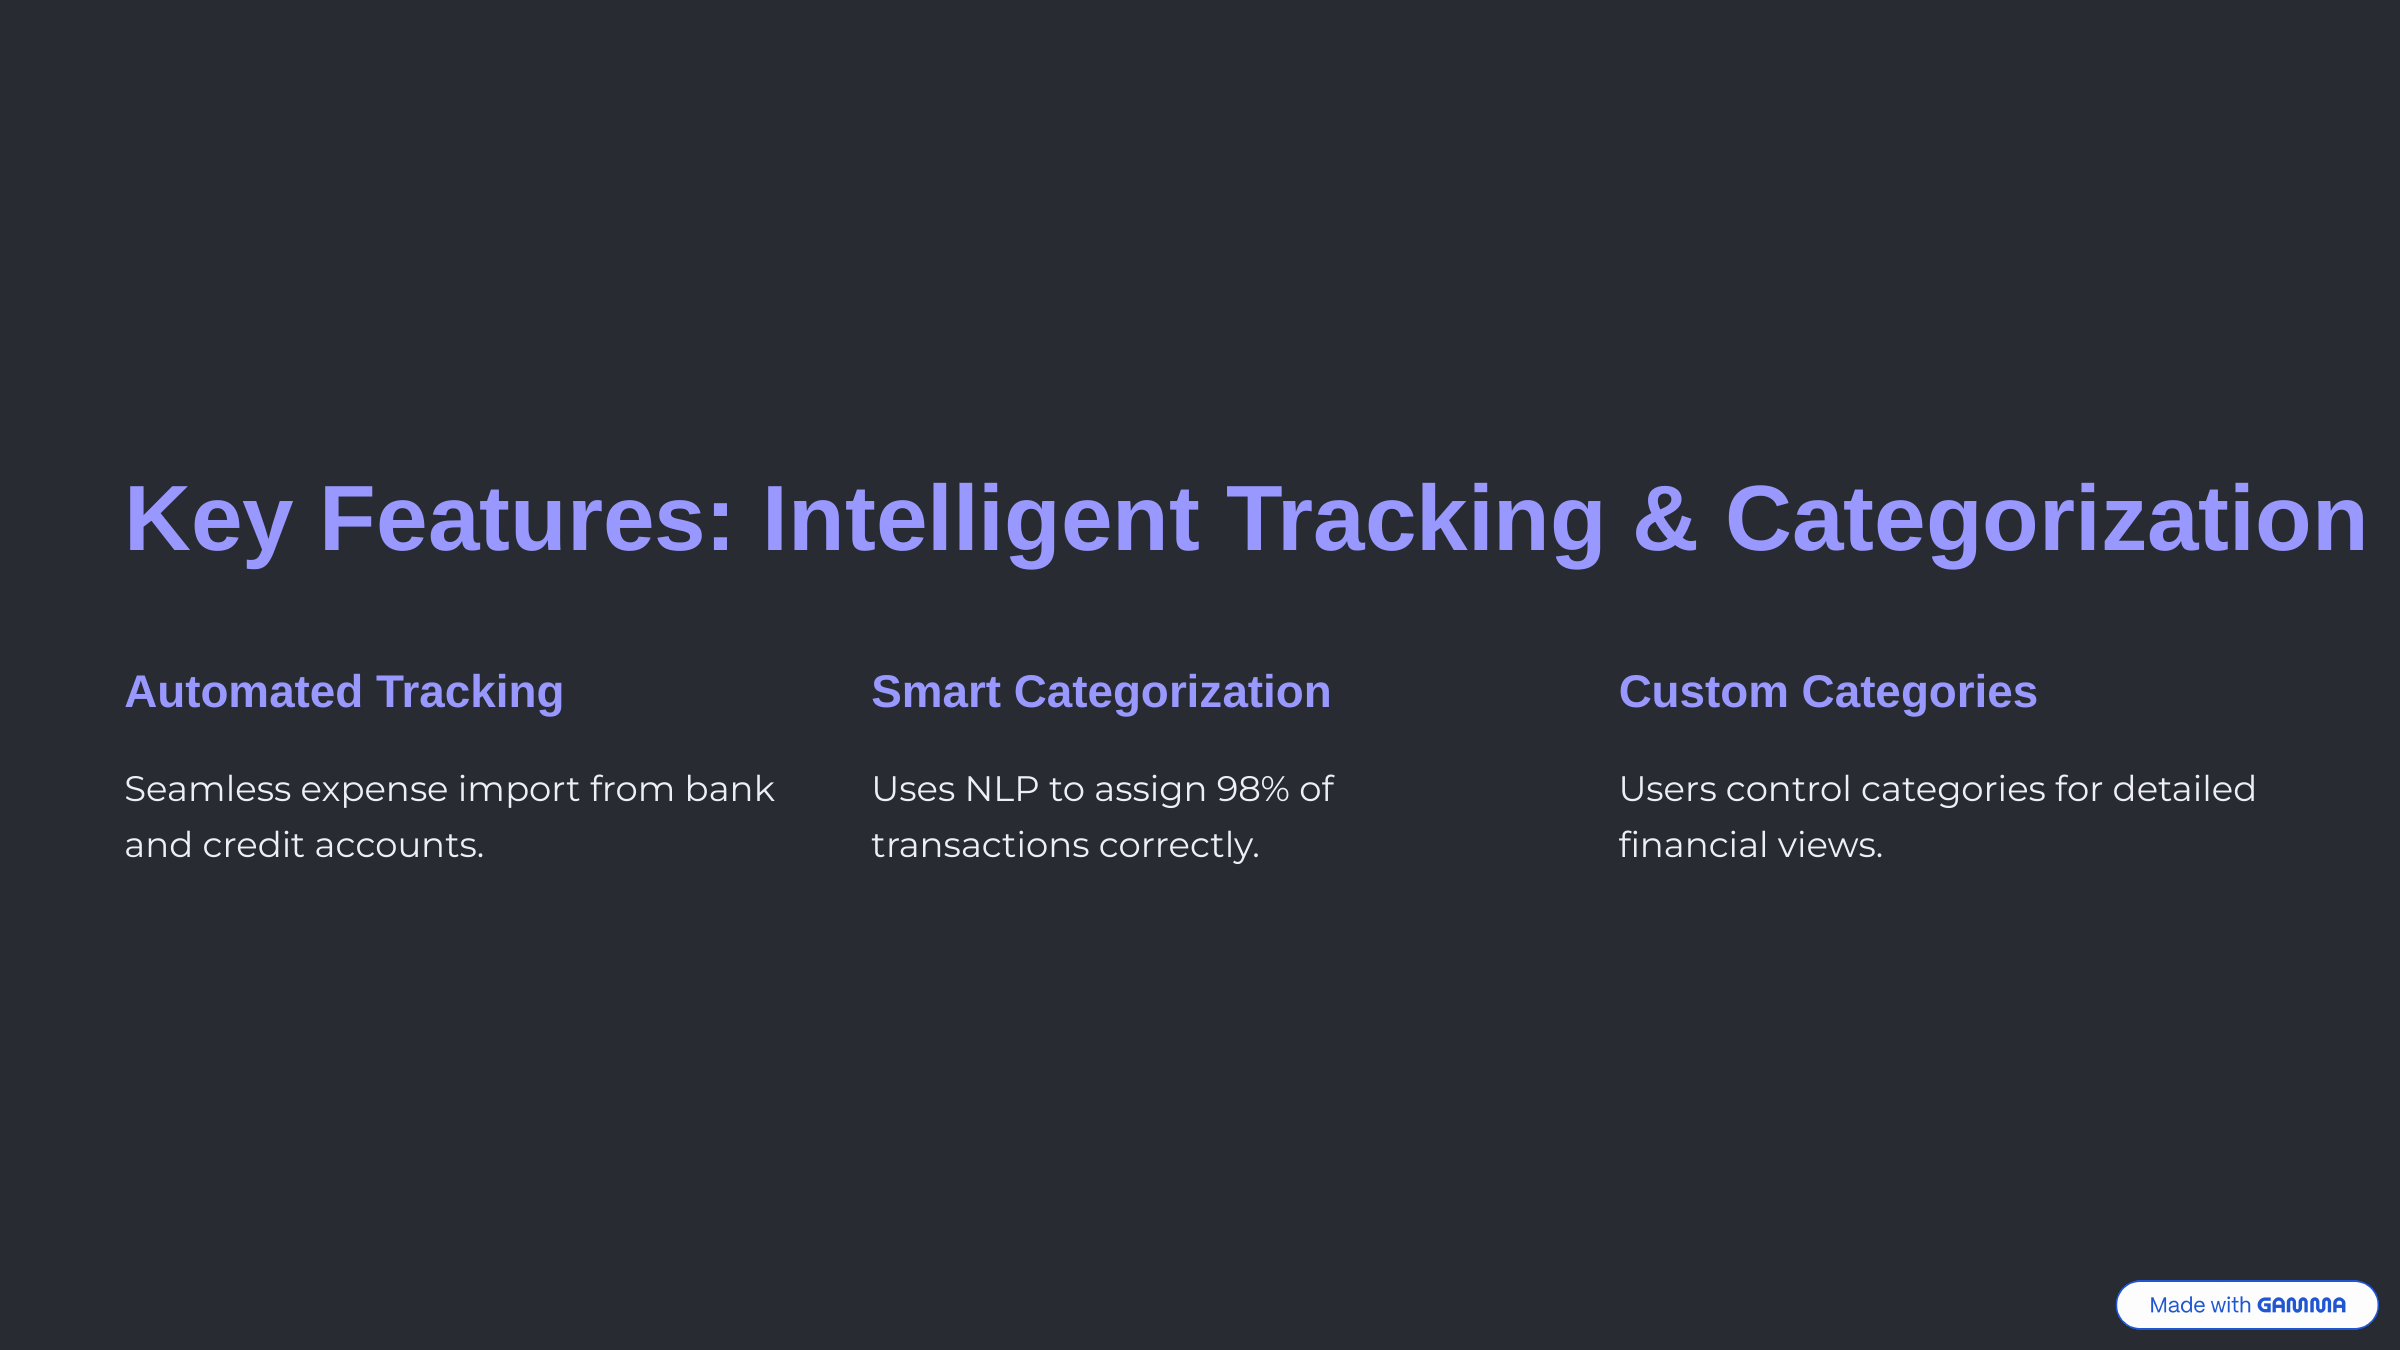

Key Features: Intelligent Tracking & Categorization
Automated Tracking
Smart Categorization
Custom Categories
Seamless expense import from bank and credit accounts.
Uses NLP to assign 98% of transactions correctly.
Users control categories for detailed financial views.